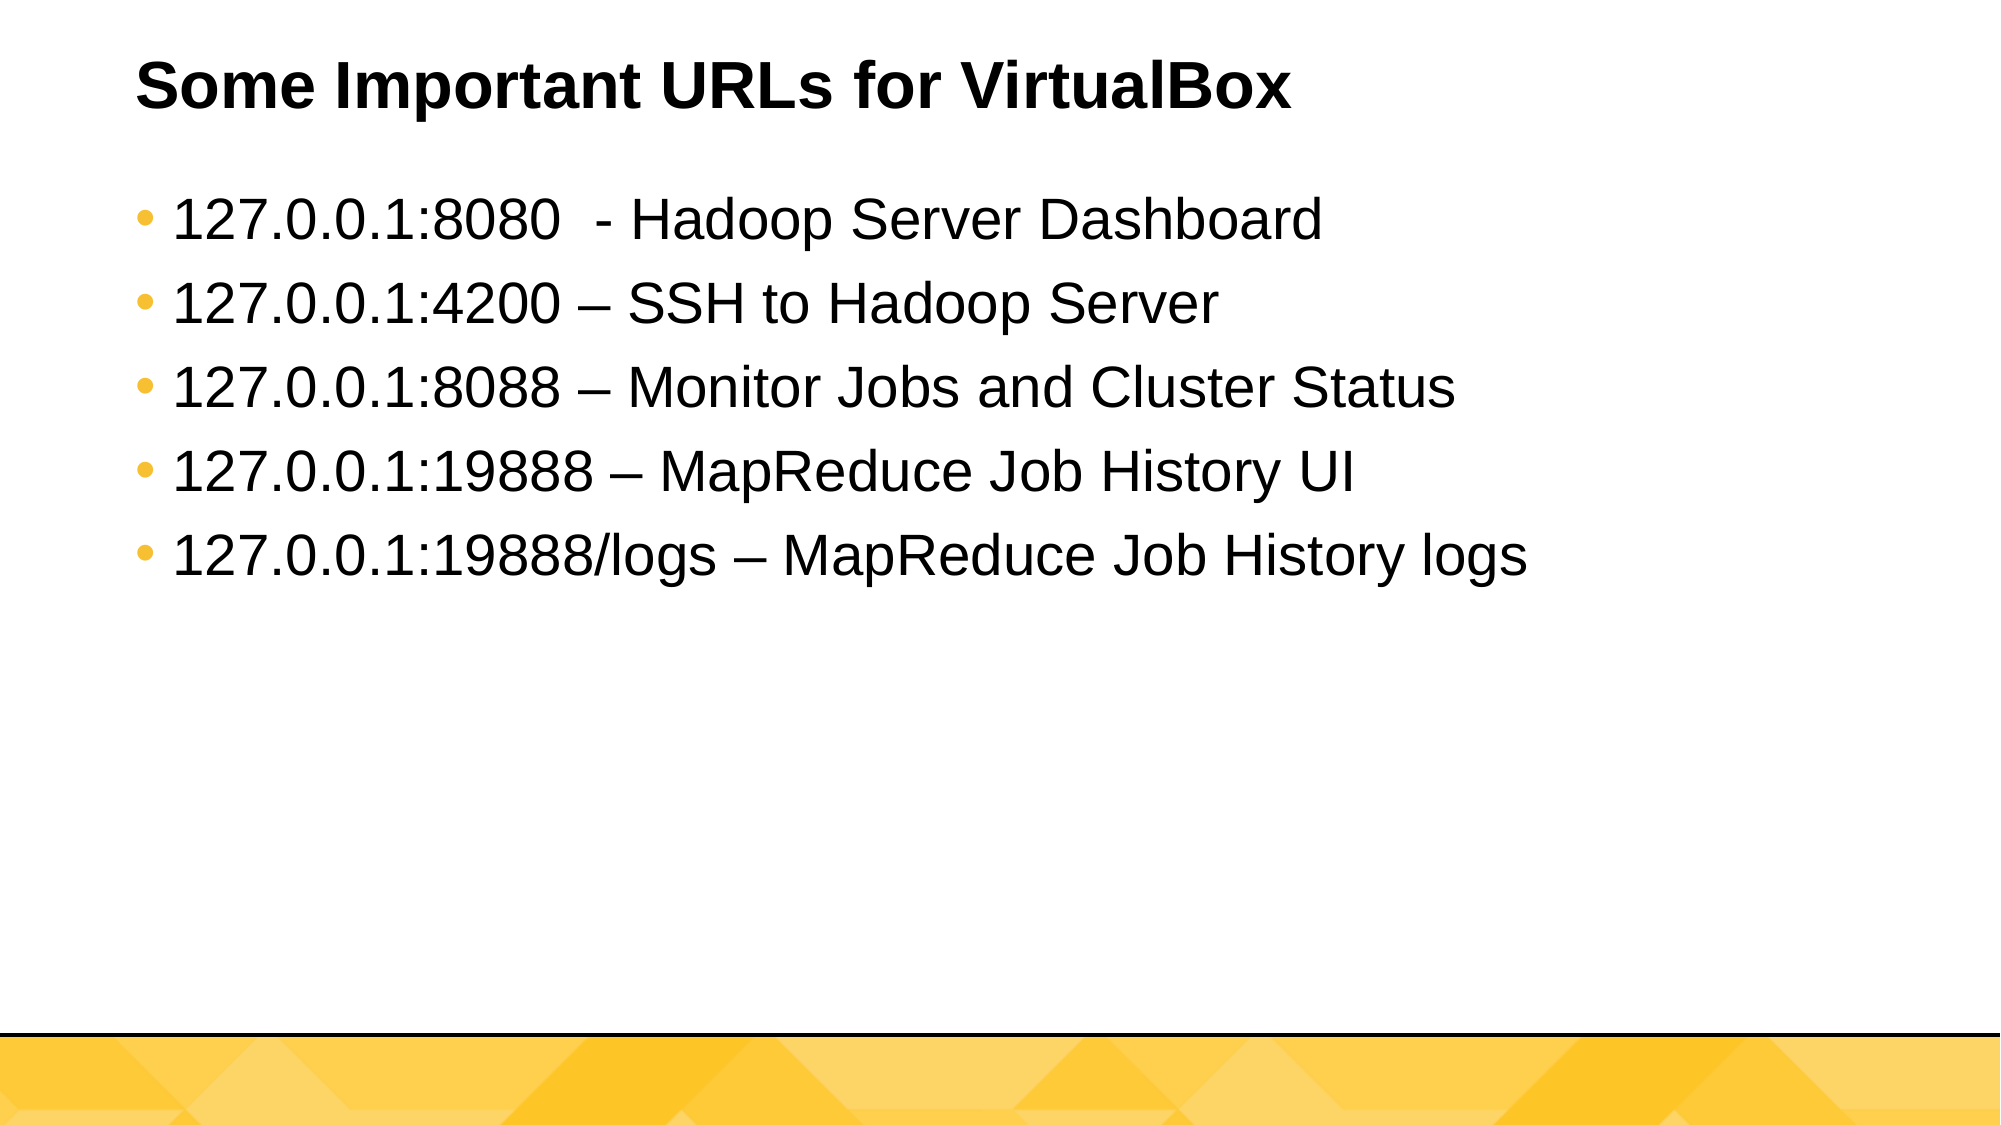

# Some Important URLs for VirtualBox
127.0.0.1:8080  - Hadoop Server Dashboard
127.0.0.1:4200 – SSH to Hadoop Server
127.0.0.1:8088 – Monitor Jobs and Cluster Status
127.0.0.1:19888 – MapReduce Job History UI
127.0.0.1:19888/logs – MapReduce Job History logs